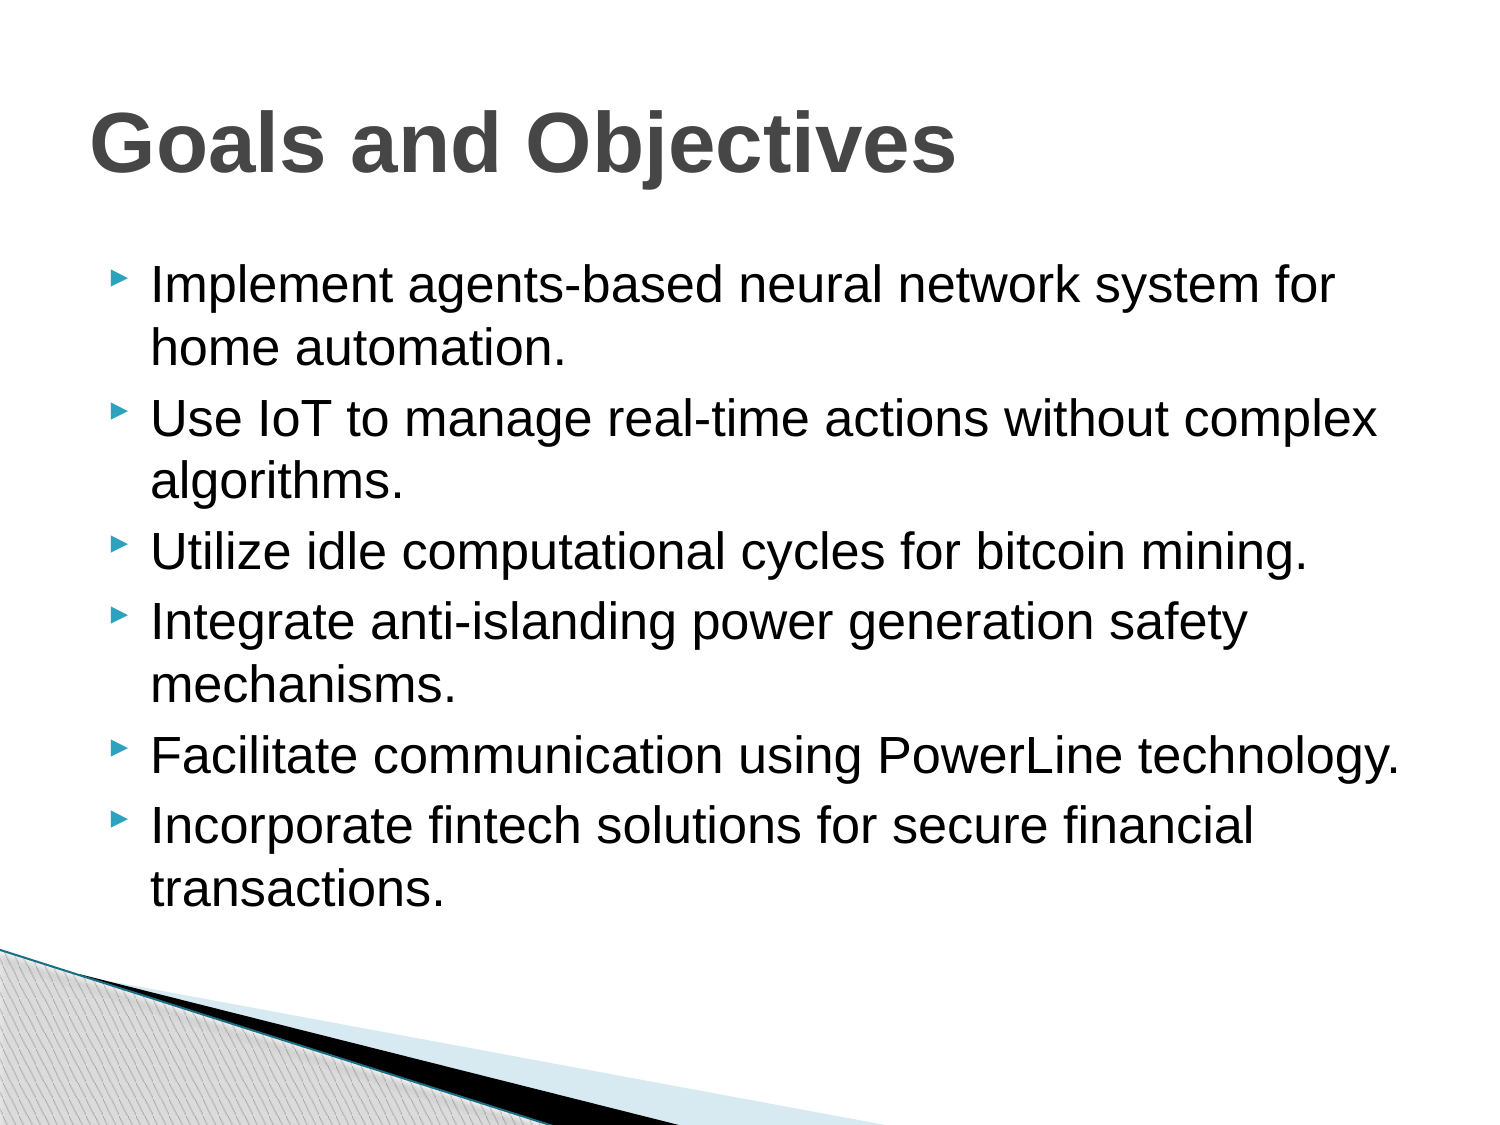

# Goals and Objectives
Implement agents-based neural network system for home automation.
Use IoT to manage real-time actions without complex algorithms.
Utilize idle computational cycles for bitcoin mining.
Integrate anti-islanding power generation safety mechanisms.
Facilitate communication using PowerLine technology.
Incorporate fintech solutions for secure financial transactions.